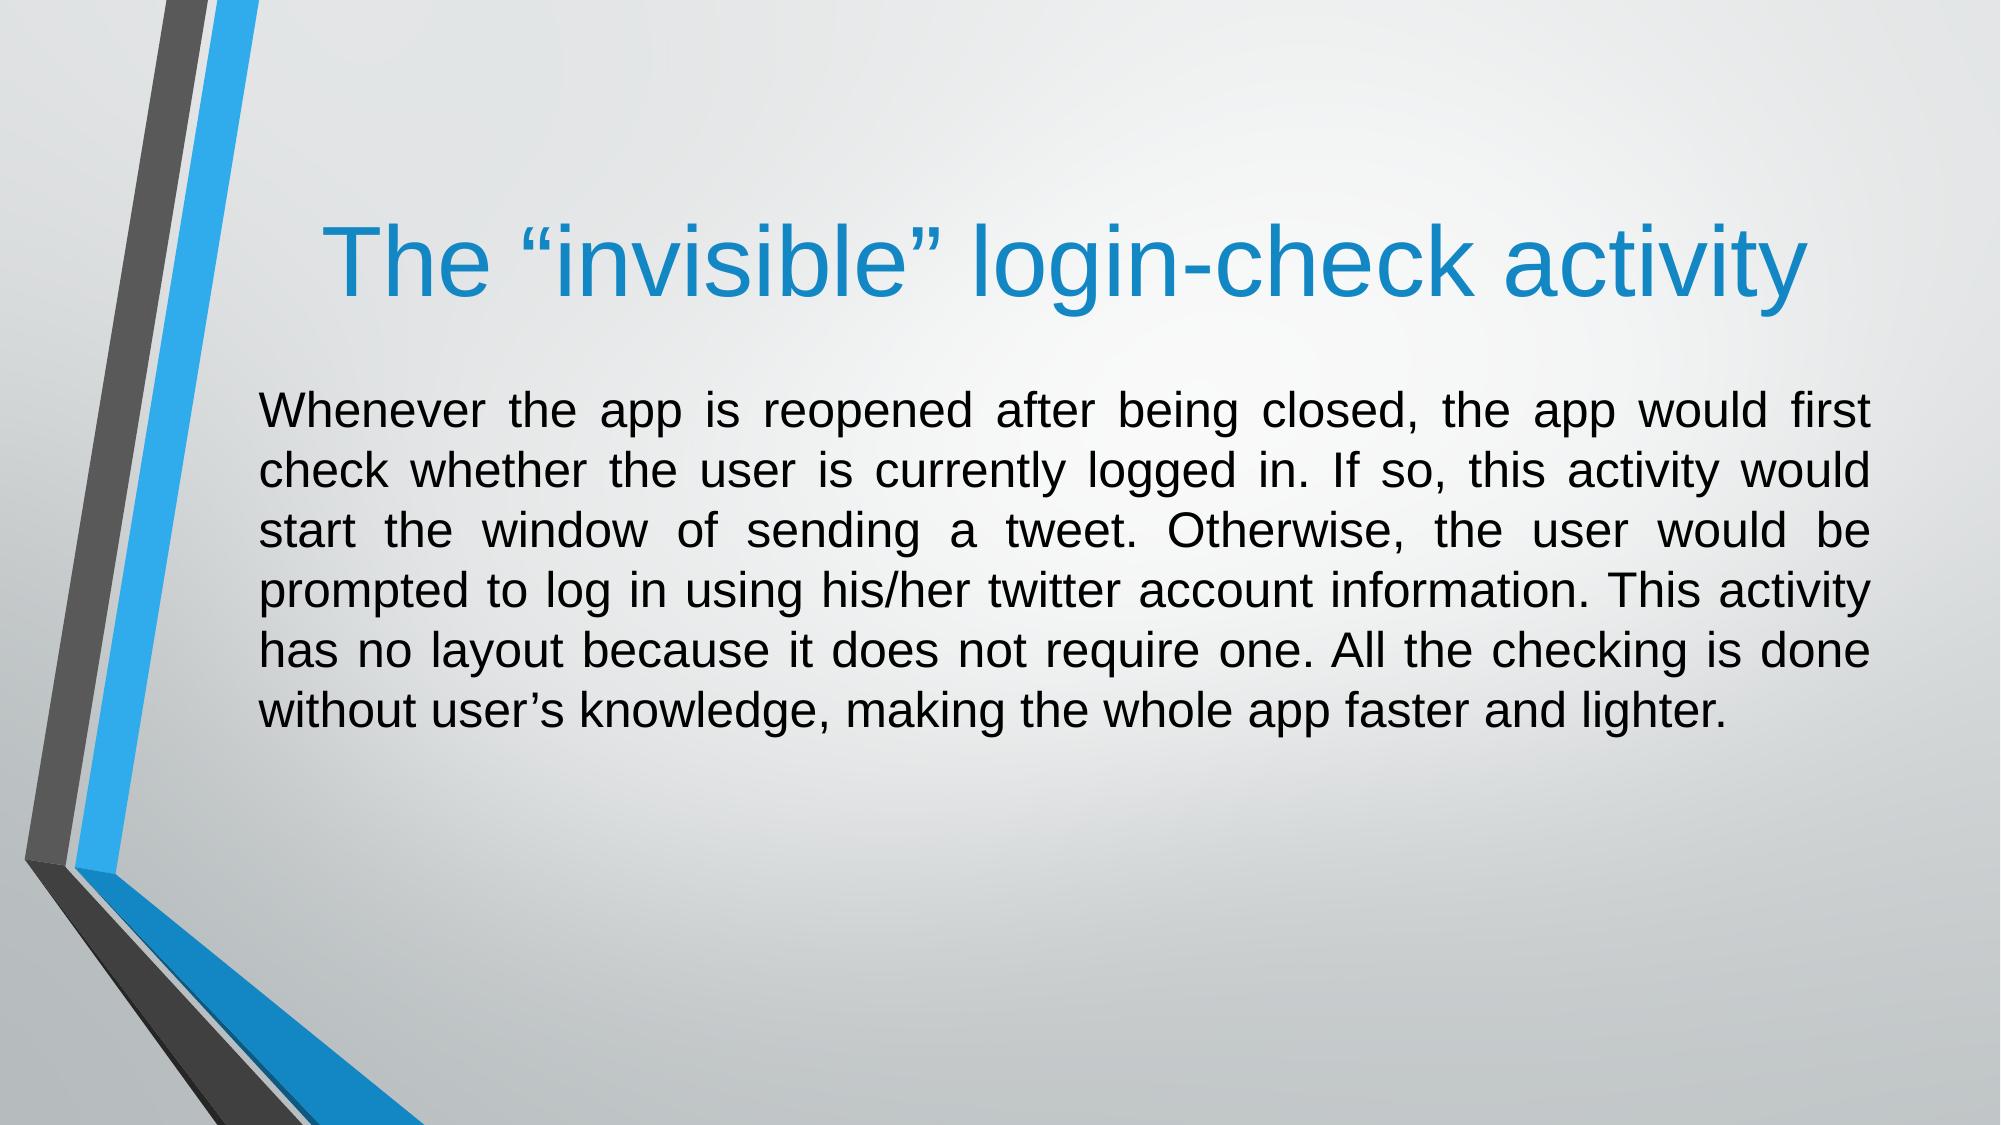

# The “invisible” login-check activity
Whenever the app is reopened after being closed, the app would first check whether the user is currently logged in. If so, this activity would start the window of sending a tweet. Otherwise, the user would be prompted to log in using his/her twitter account information. This activity has no layout because it does not require one. All the checking is done without user’s knowledge, making the whole app faster and lighter.